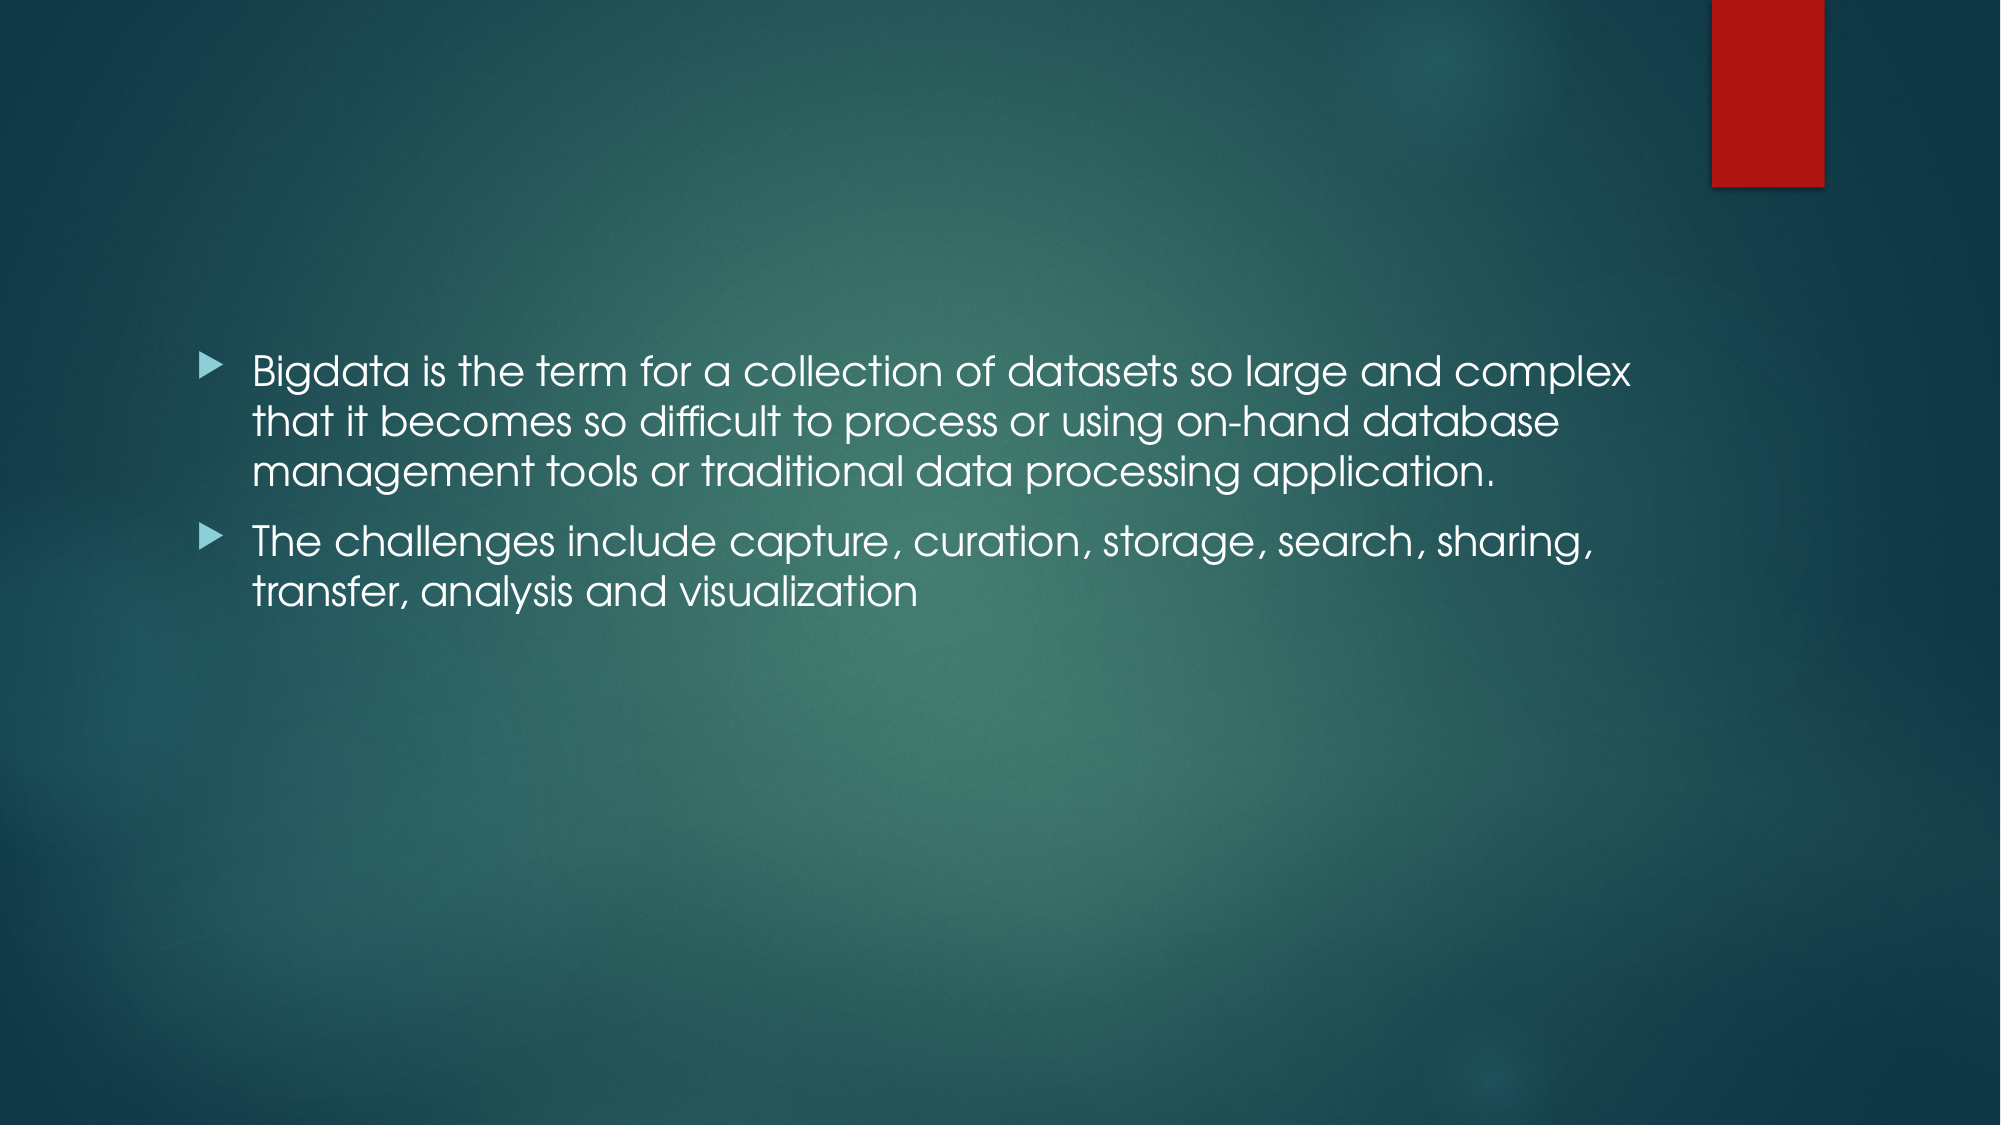

#
Bigdata is the term for a collection of datasets so large and complex that it becomes so difficult to process or using on-hand database management tools or traditional data processing application.
The challenges include capture, curation, storage, search, sharing, transfer, analysis and visualization